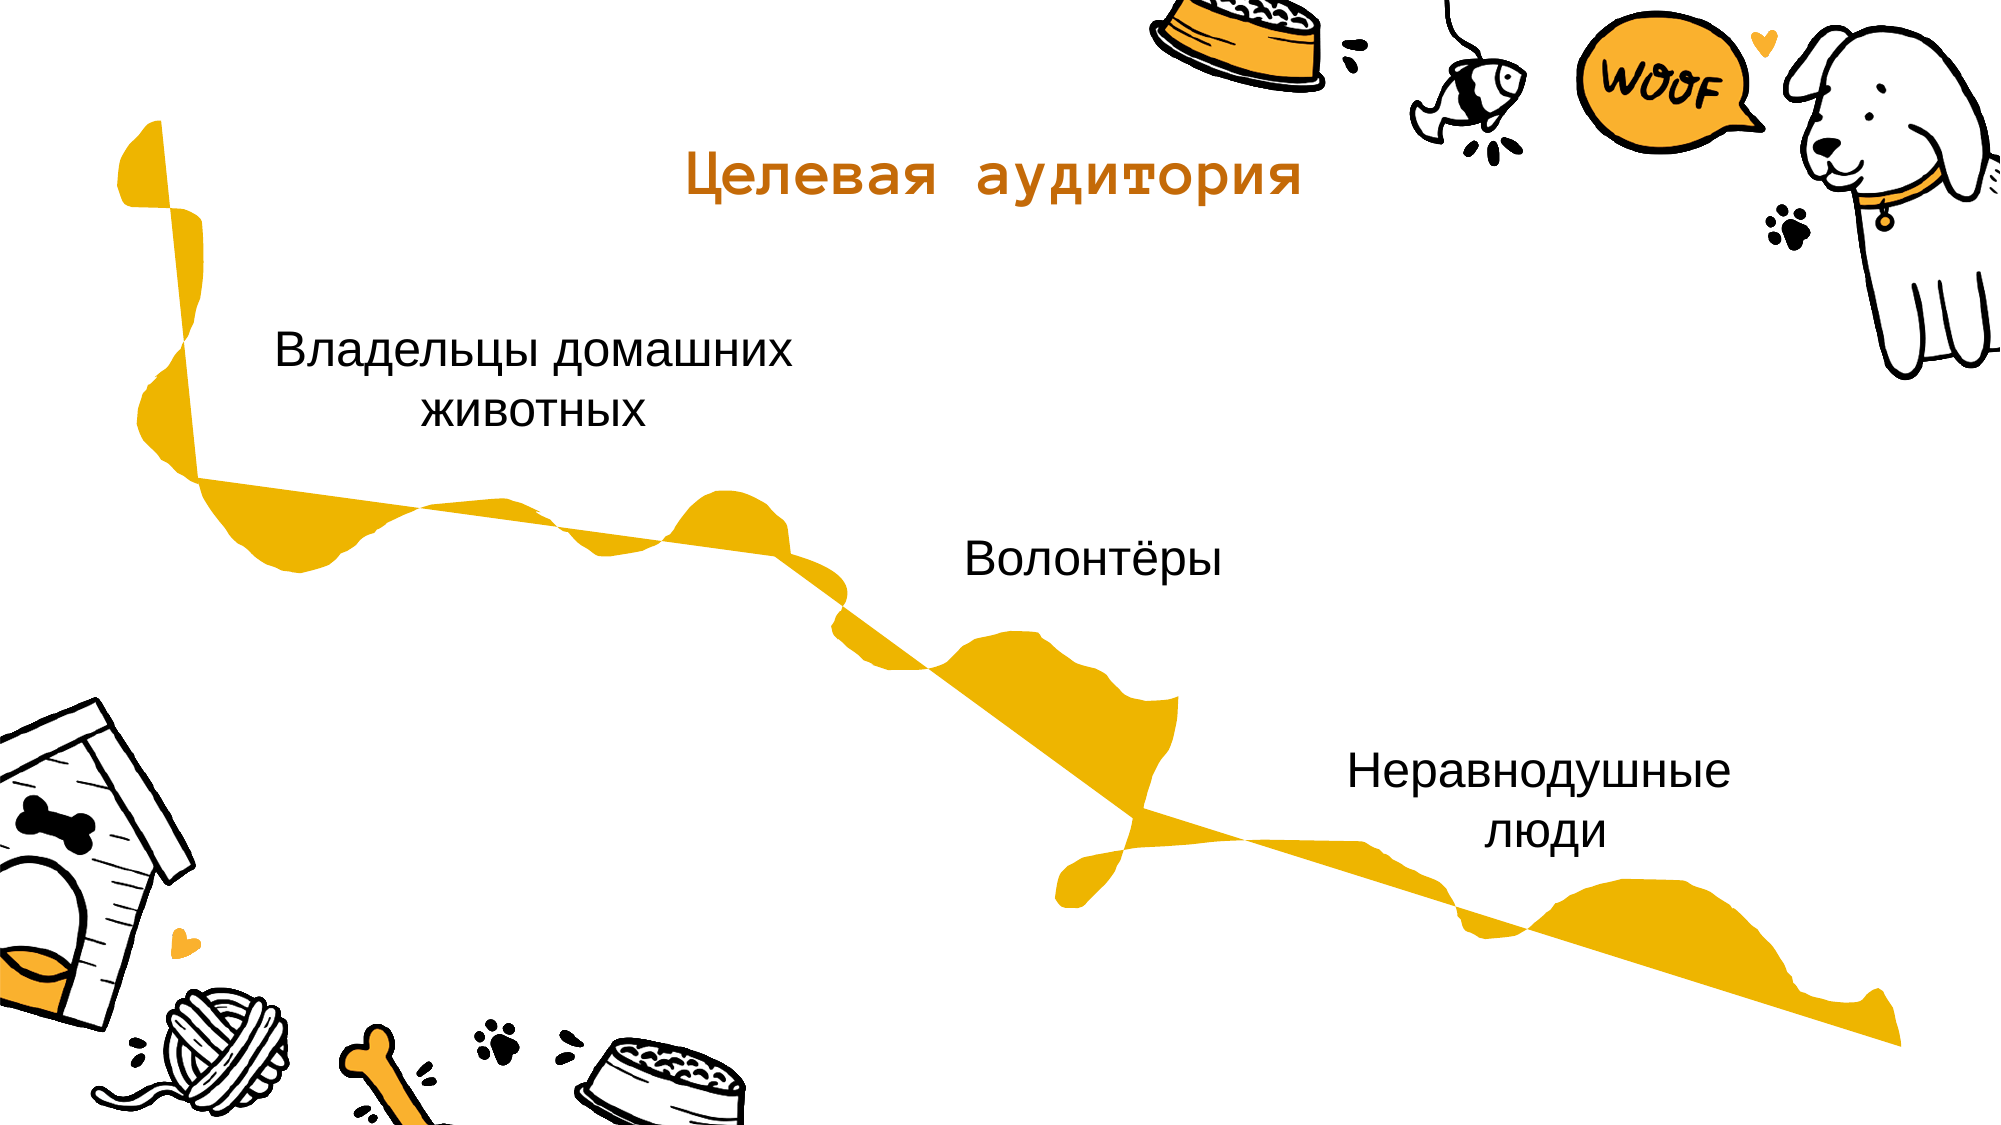

Целевая аудитория
Владельцы домашних животных

Волонтёры

Неравнодушные
люди